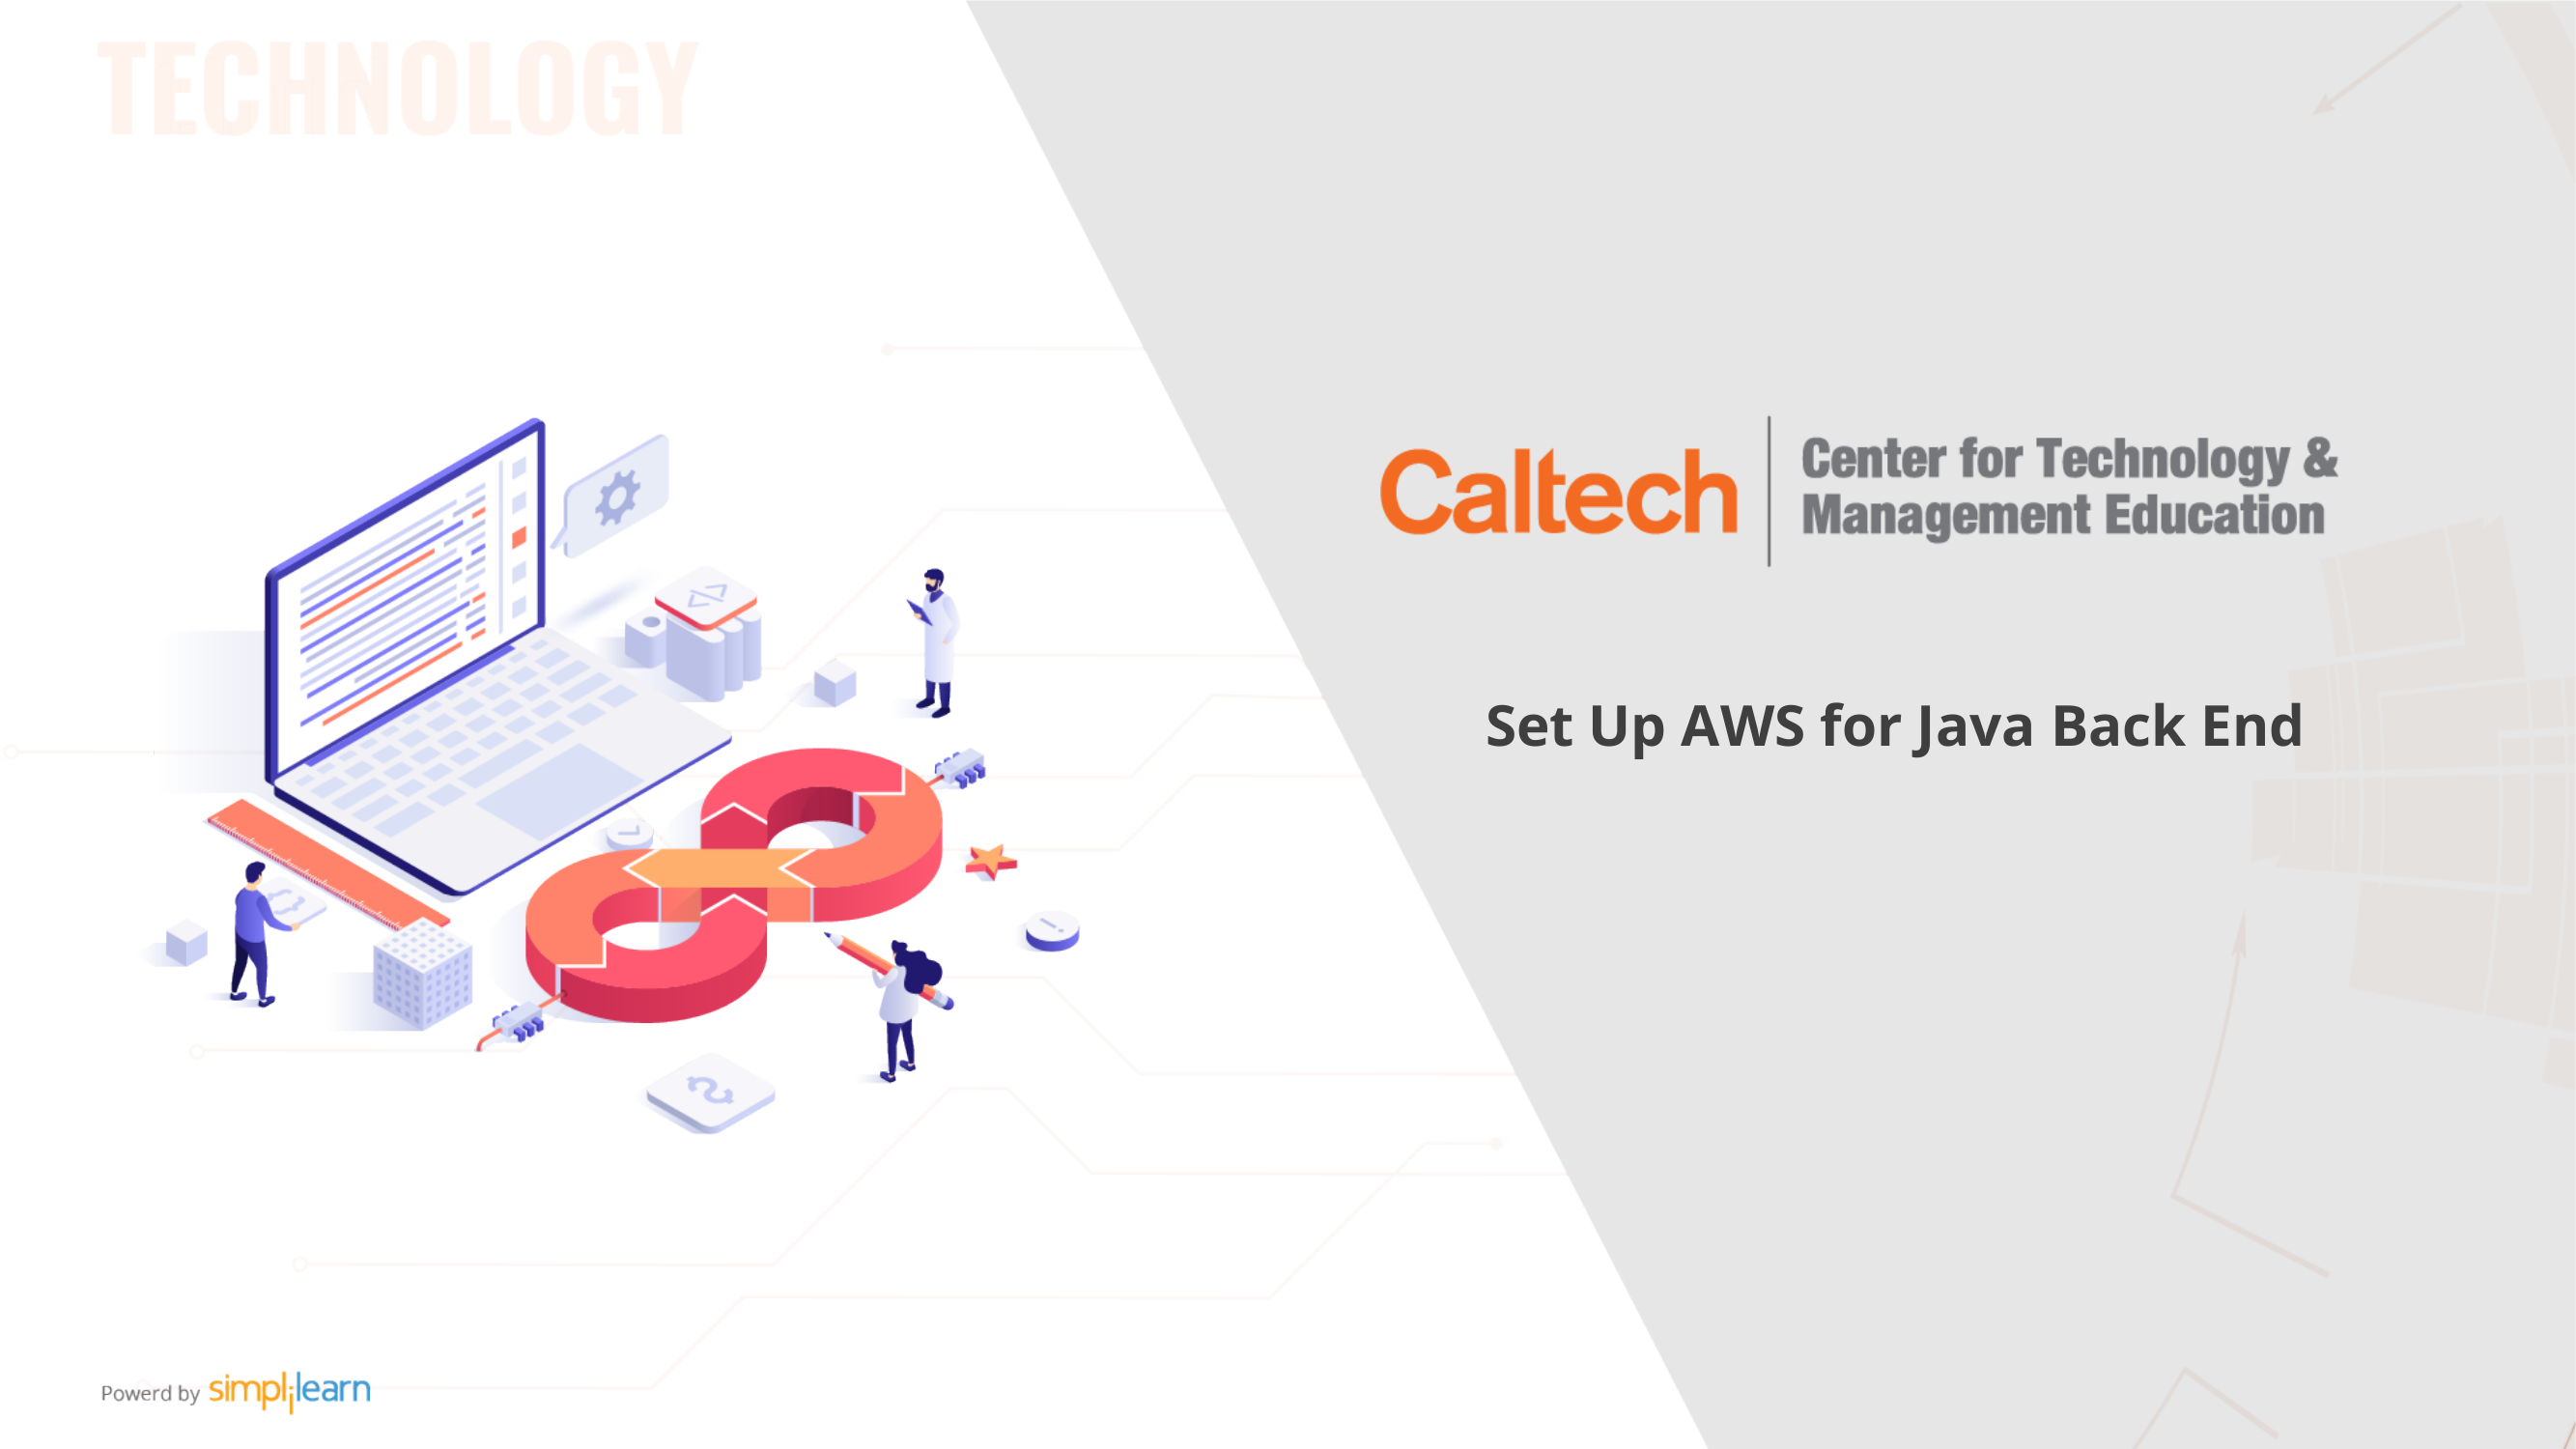

Set Up AWS for Java Back End